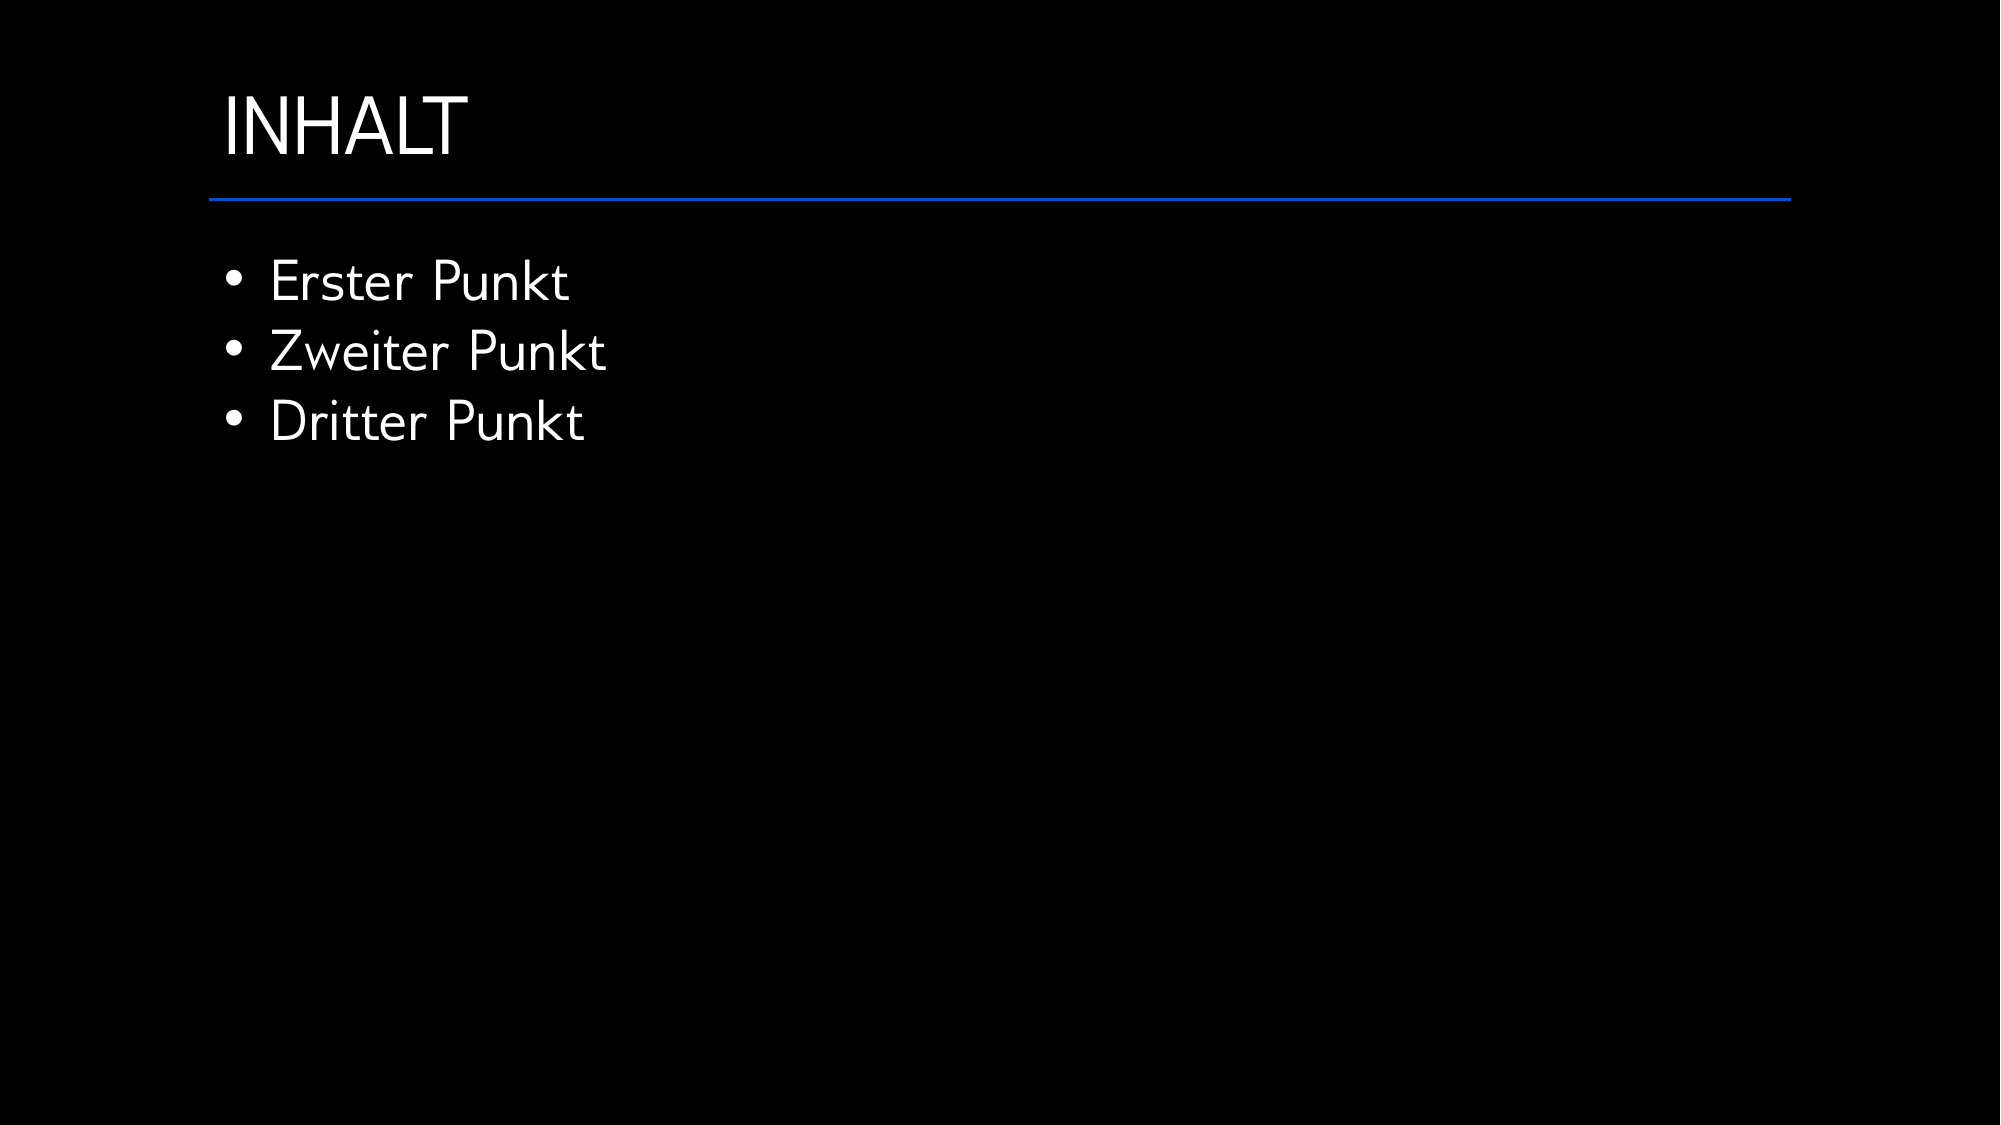

INHALT
Erster Punkt
Zweiter Punkt
Dritter Punkt